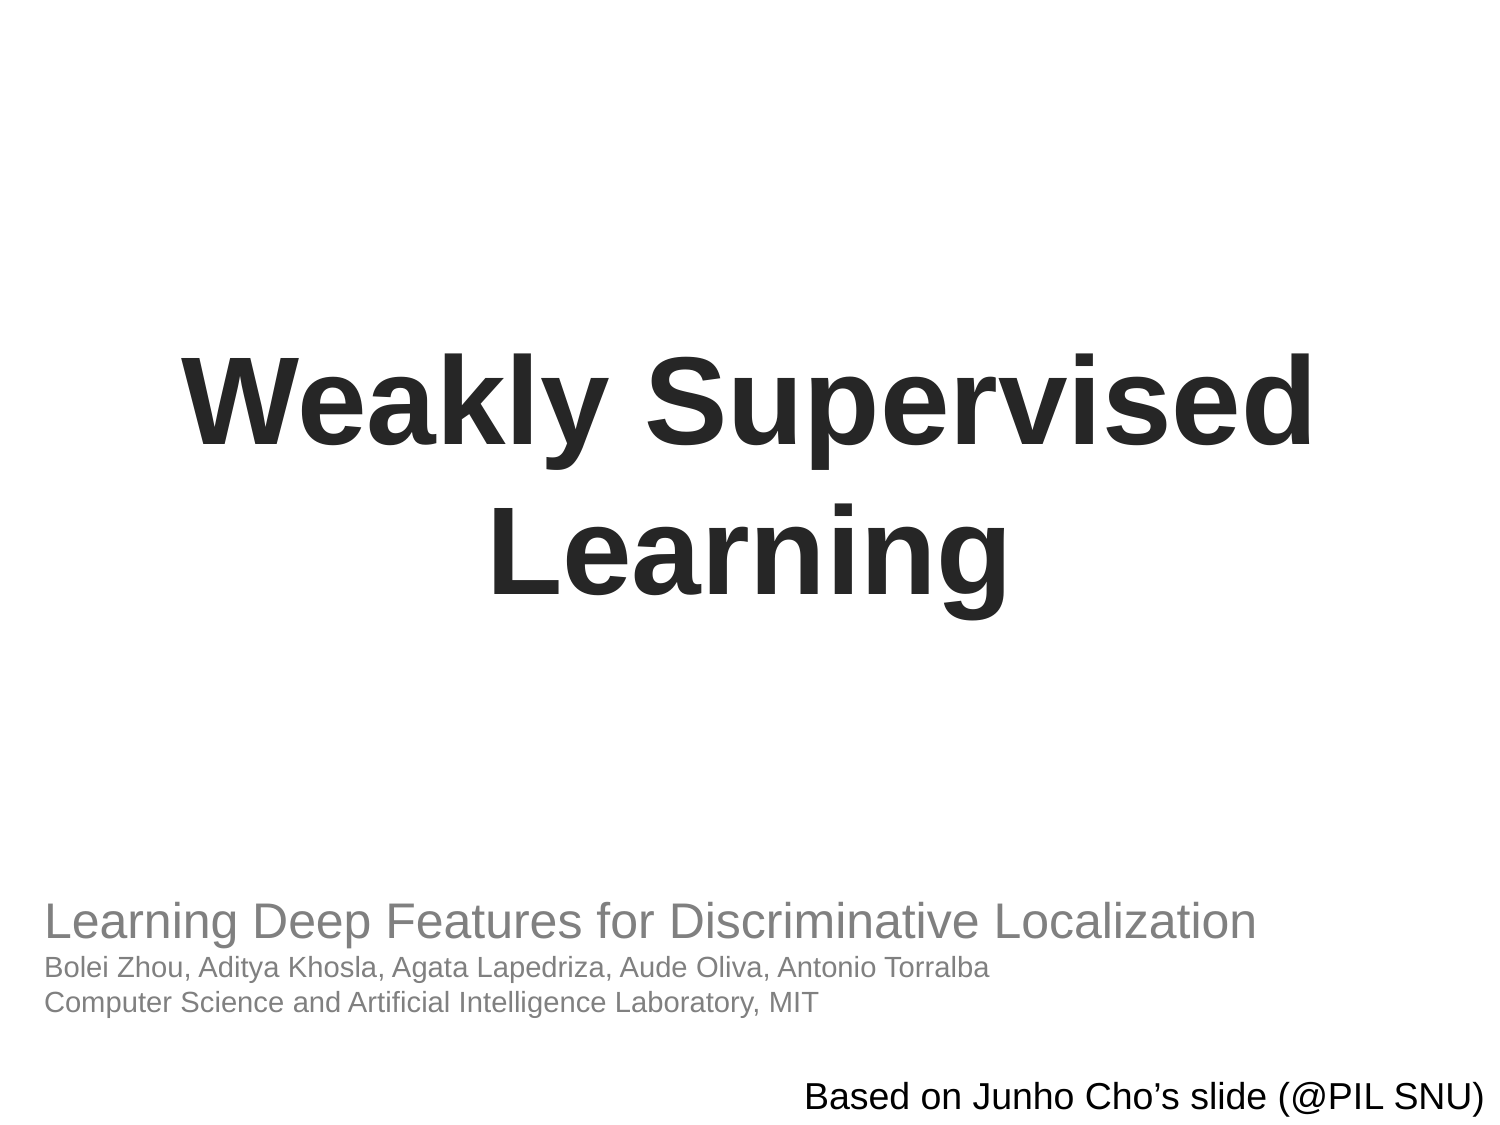

Weakly Supervised Learning
Learning Deep Features for Discriminative Localization
Bolei Zhou, Aditya Khosla, Agata Lapedriza, Aude Oliva, Antonio Torralba
Computer Science and Artificial Intelligence Laboratory, MIT
Based on Junho Cho’s slide (@PIL SNU)